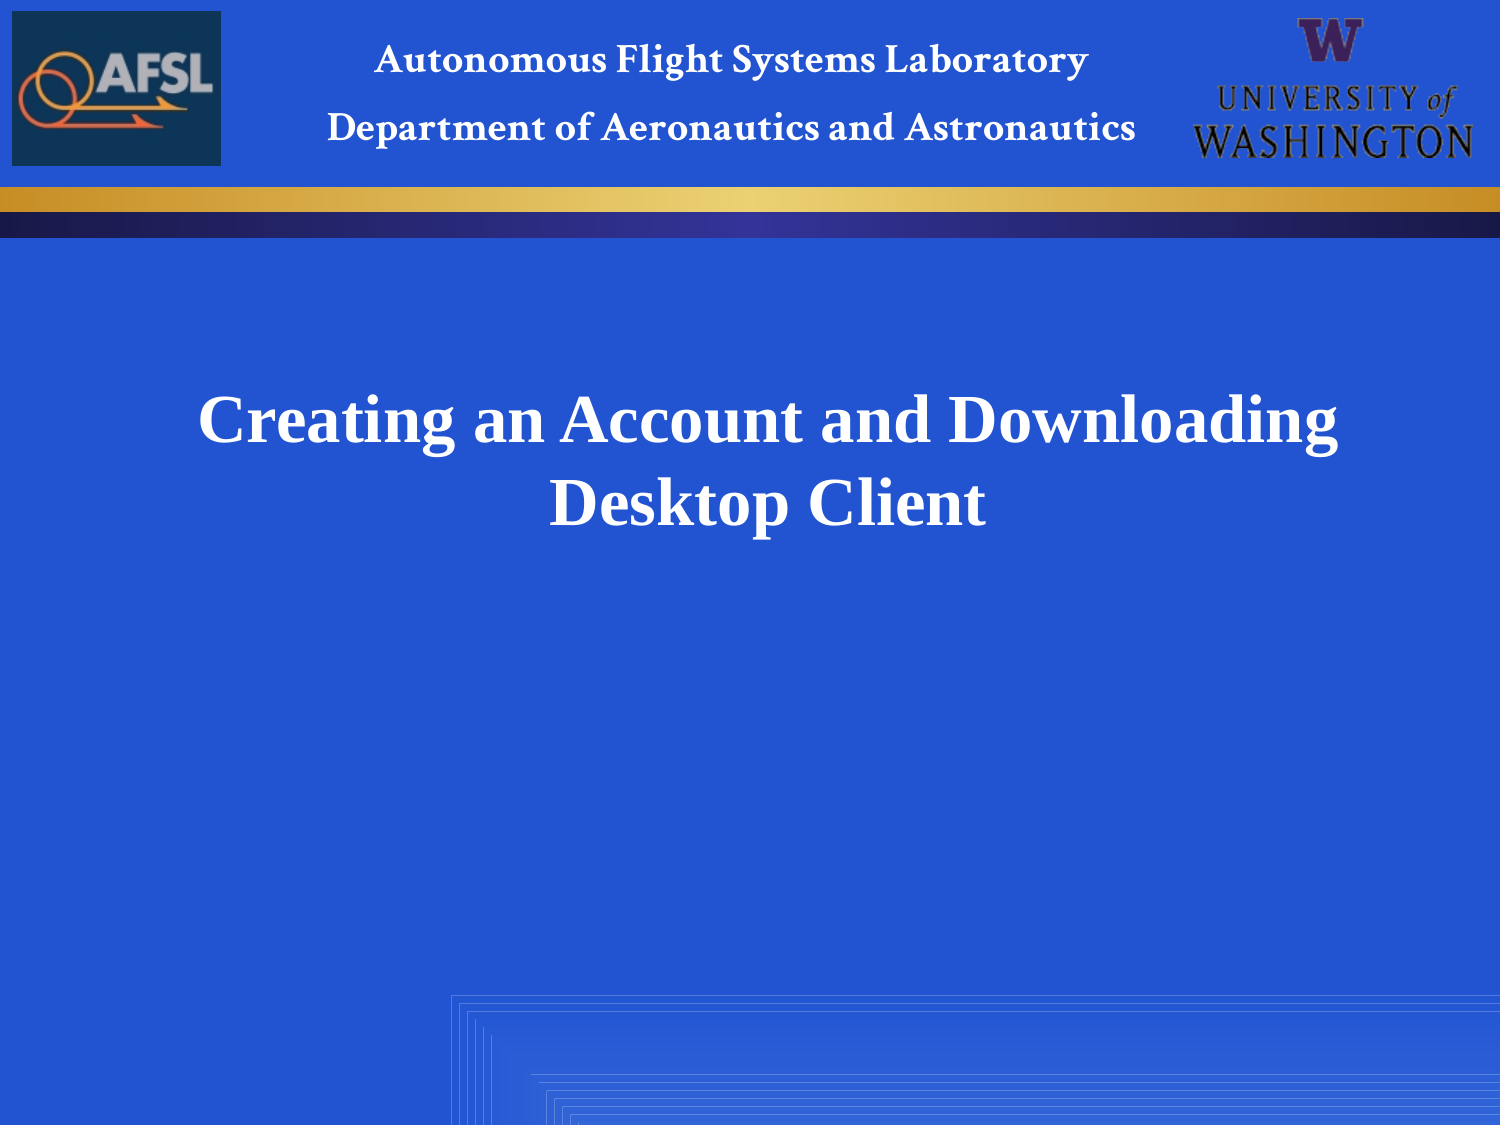

# Creating an Account and Downloading Desktop Client